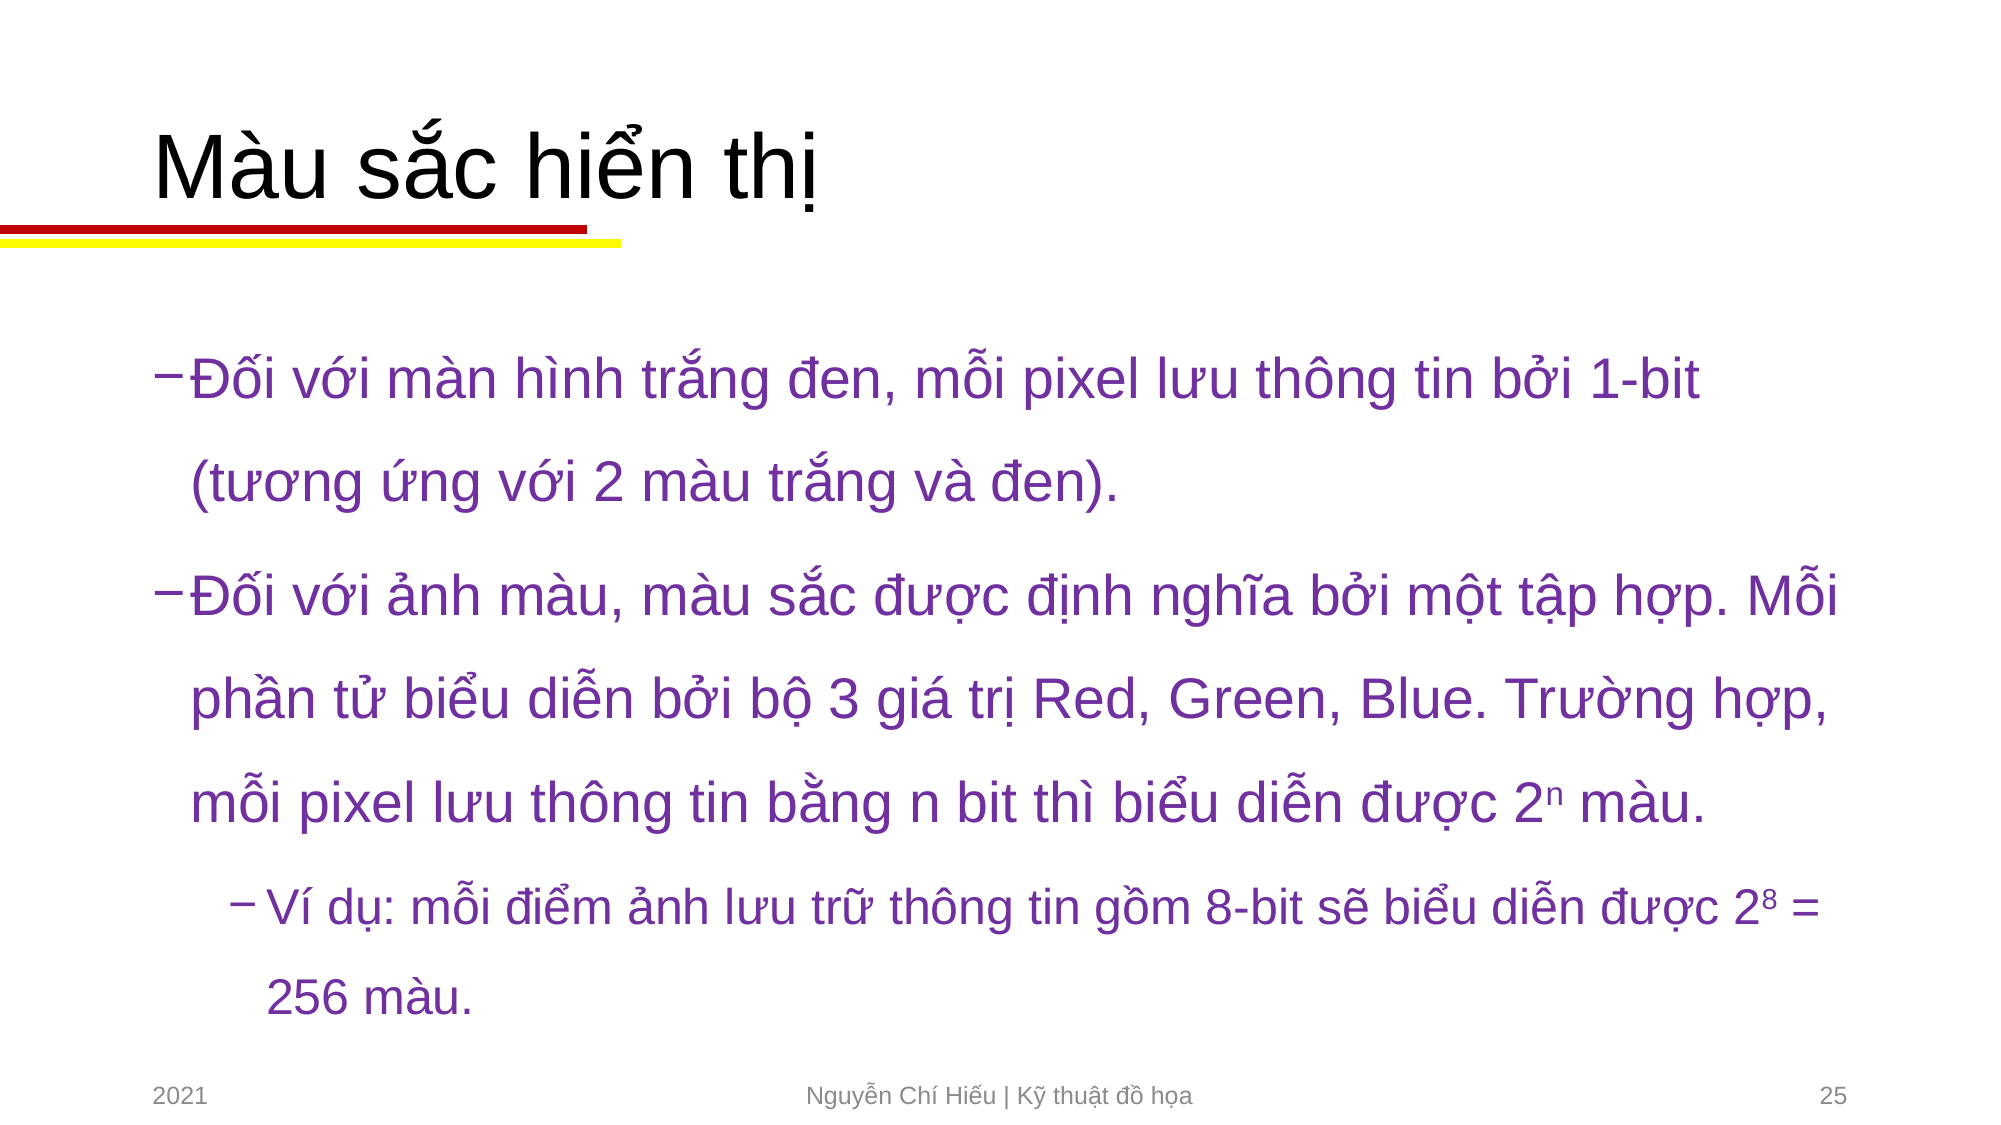

# Màu sắc hiển thị
Đối với màn hình trắng đen, mỗi pixel lưu thông tin bởi 1-bit (tương ứng với 2 màu trắng và đen).
Đối với ảnh màu, màu sắc được định nghĩa bởi một tập hợp. Mỗi phần tử biểu diễn bởi bộ 3 giá trị Red, Green, Blue. Trường hợp, mỗi pixel lưu thông tin bằng n bit thì biểu diễn được 2n màu.
Ví dụ: mỗi điểm ảnh lưu trữ thông tin gồm 8-bit sẽ biểu diễn được 28 = 256 màu.
2021
Nguyễn Chí Hiếu | Kỹ thuật đồ họa
25